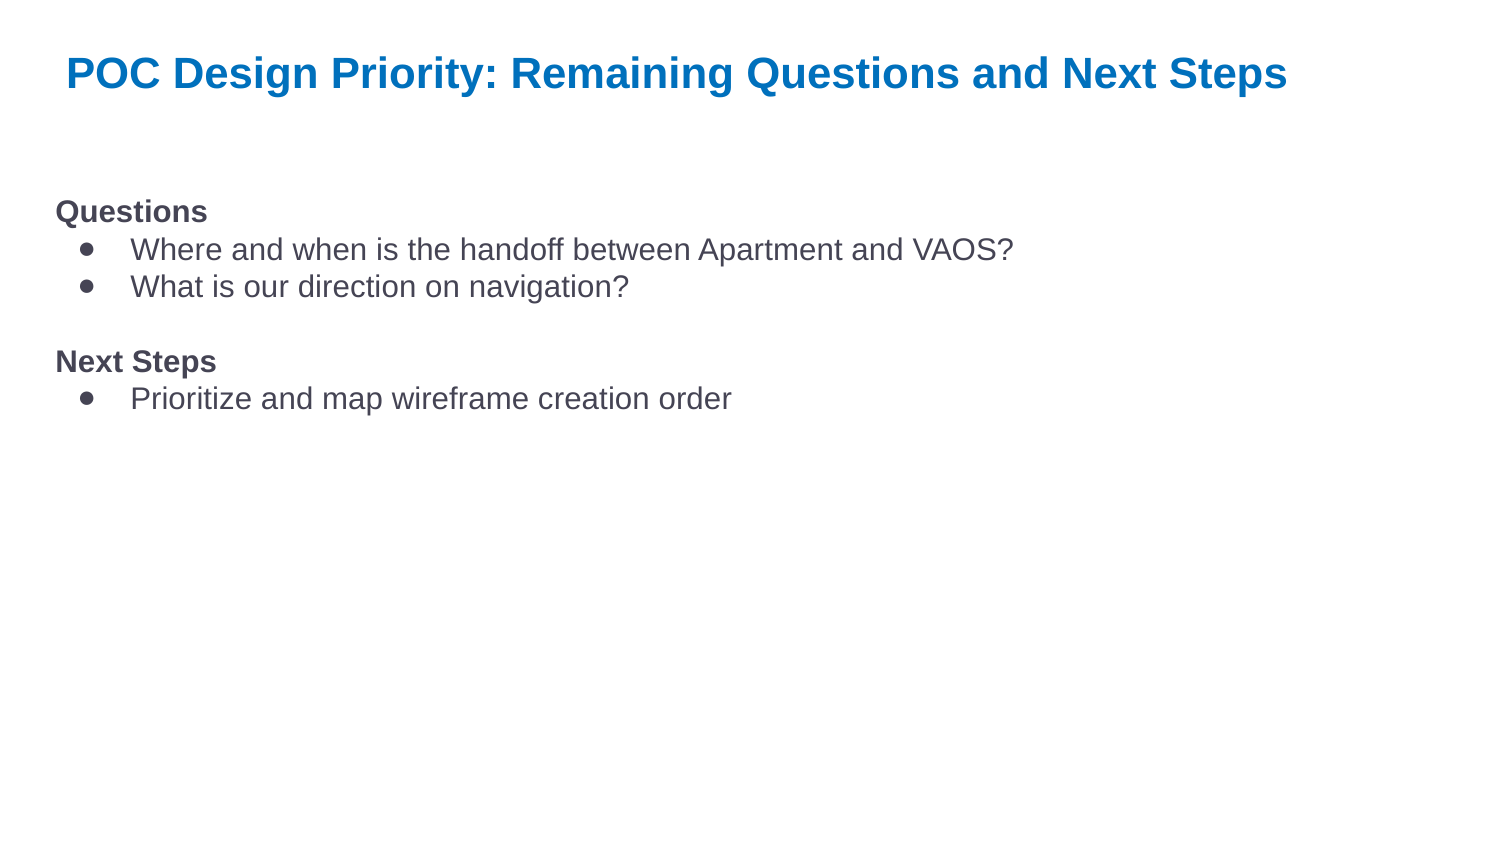

# POC Design Priority: Remaining Questions and Next Steps
Questions
Where and when is the handoff between Apartment and VAOS?
What is our direction on navigation?

Next Steps
Prioritize and map wireframe creation order